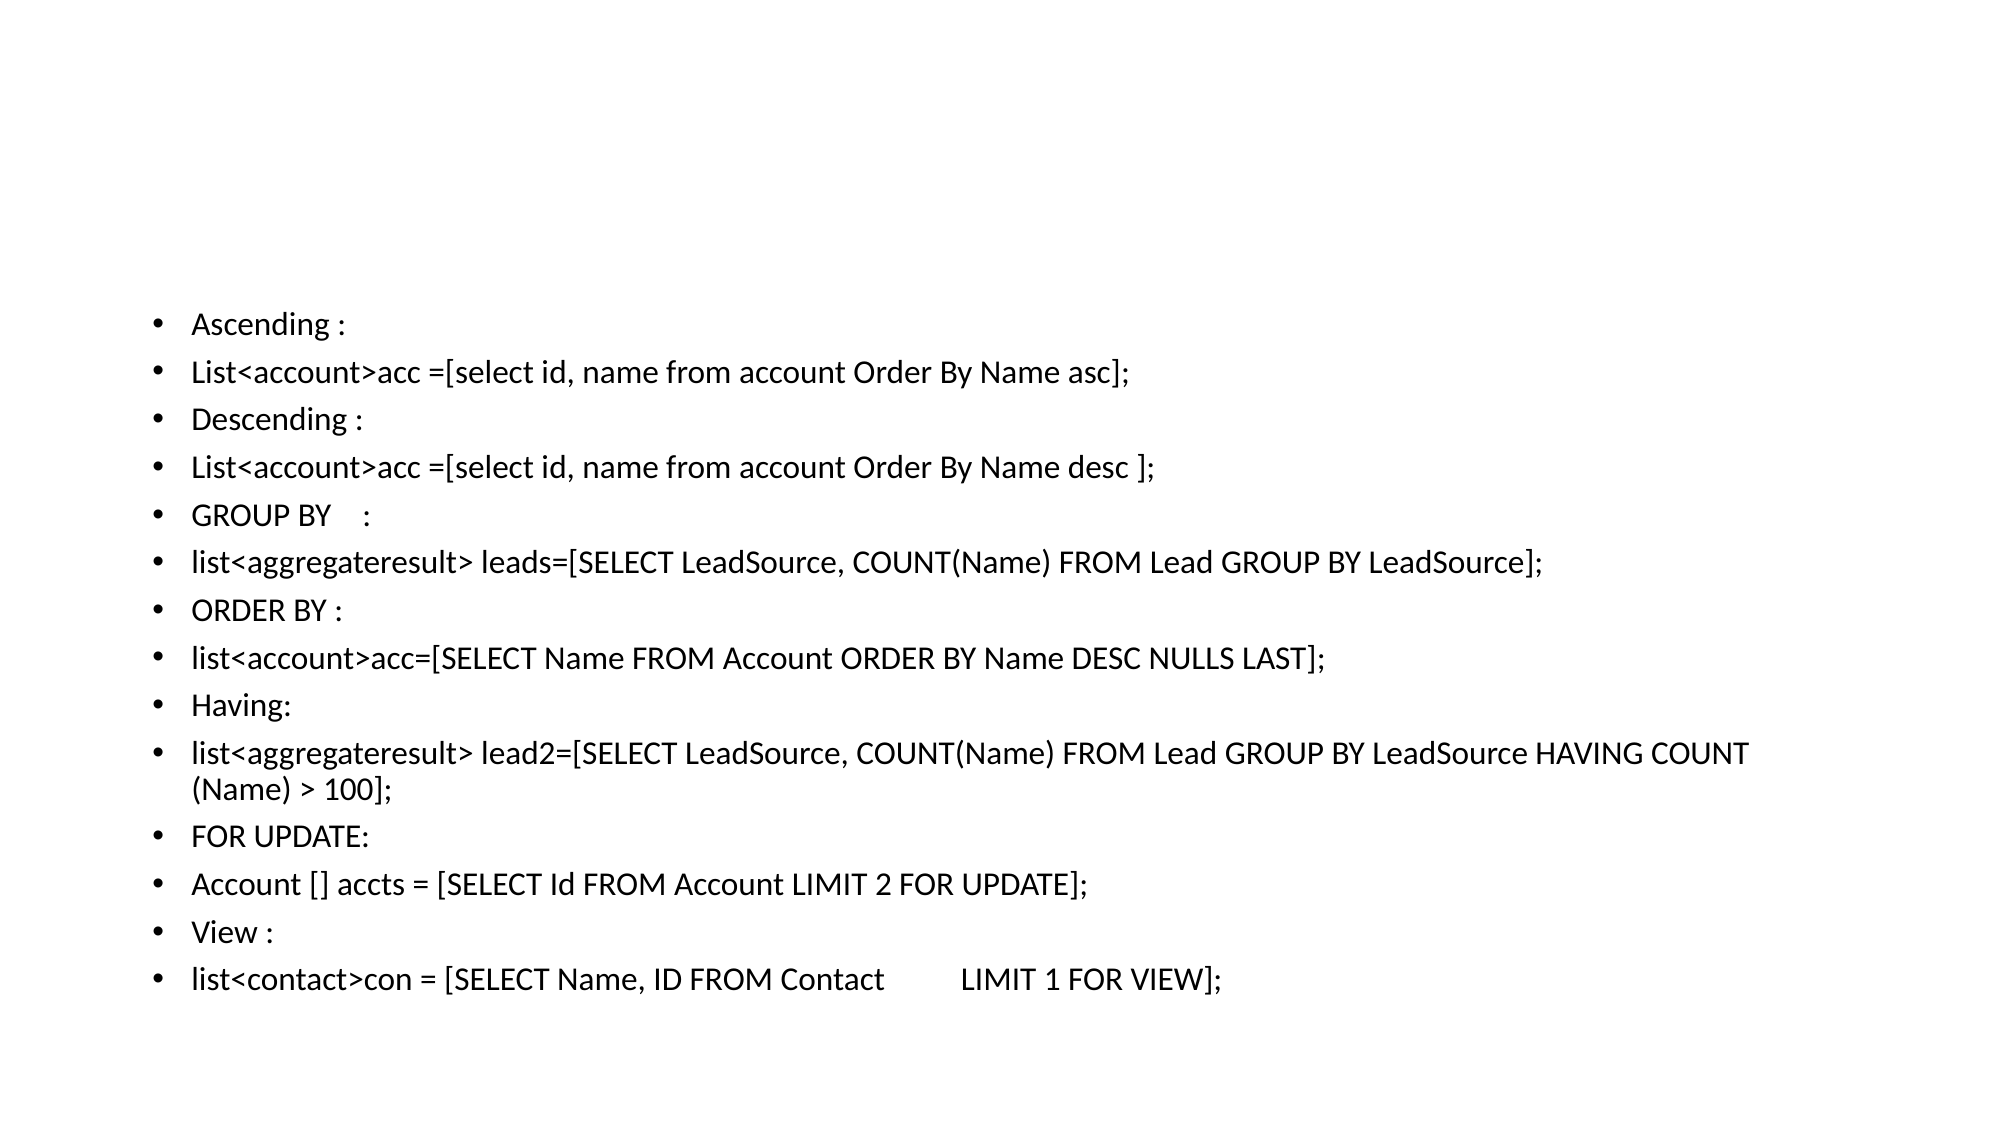

#
Ascending :
List<account>acc =[select id, name from account Order By Name asc];
Descending :
List<account>acc =[select id, name from account Order By Name desc ];
GROUP BY	:
list<aggregateresult> leads=[SELECT LeadSource, COUNT(Name) FROM Lead GROUP BY LeadSource];
ORDER BY :
list<account>acc=[SELECT Name FROM Account ORDER BY Name DESC NULLS LAST];
Having:
list<aggregateresult> lead2=[SELECT LeadSource, COUNT(Name) FROM Lead GROUP BY LeadSource HAVING COUNT  (Name) > 100];
FOR UPDATE:
Account [] accts = [SELECT Id FROM Account LIMIT 2 FOR UPDATE];
View :
list<contact>con = [SELECT Name, ID FROM Contact	LIMIT 1 FOR VIEW];